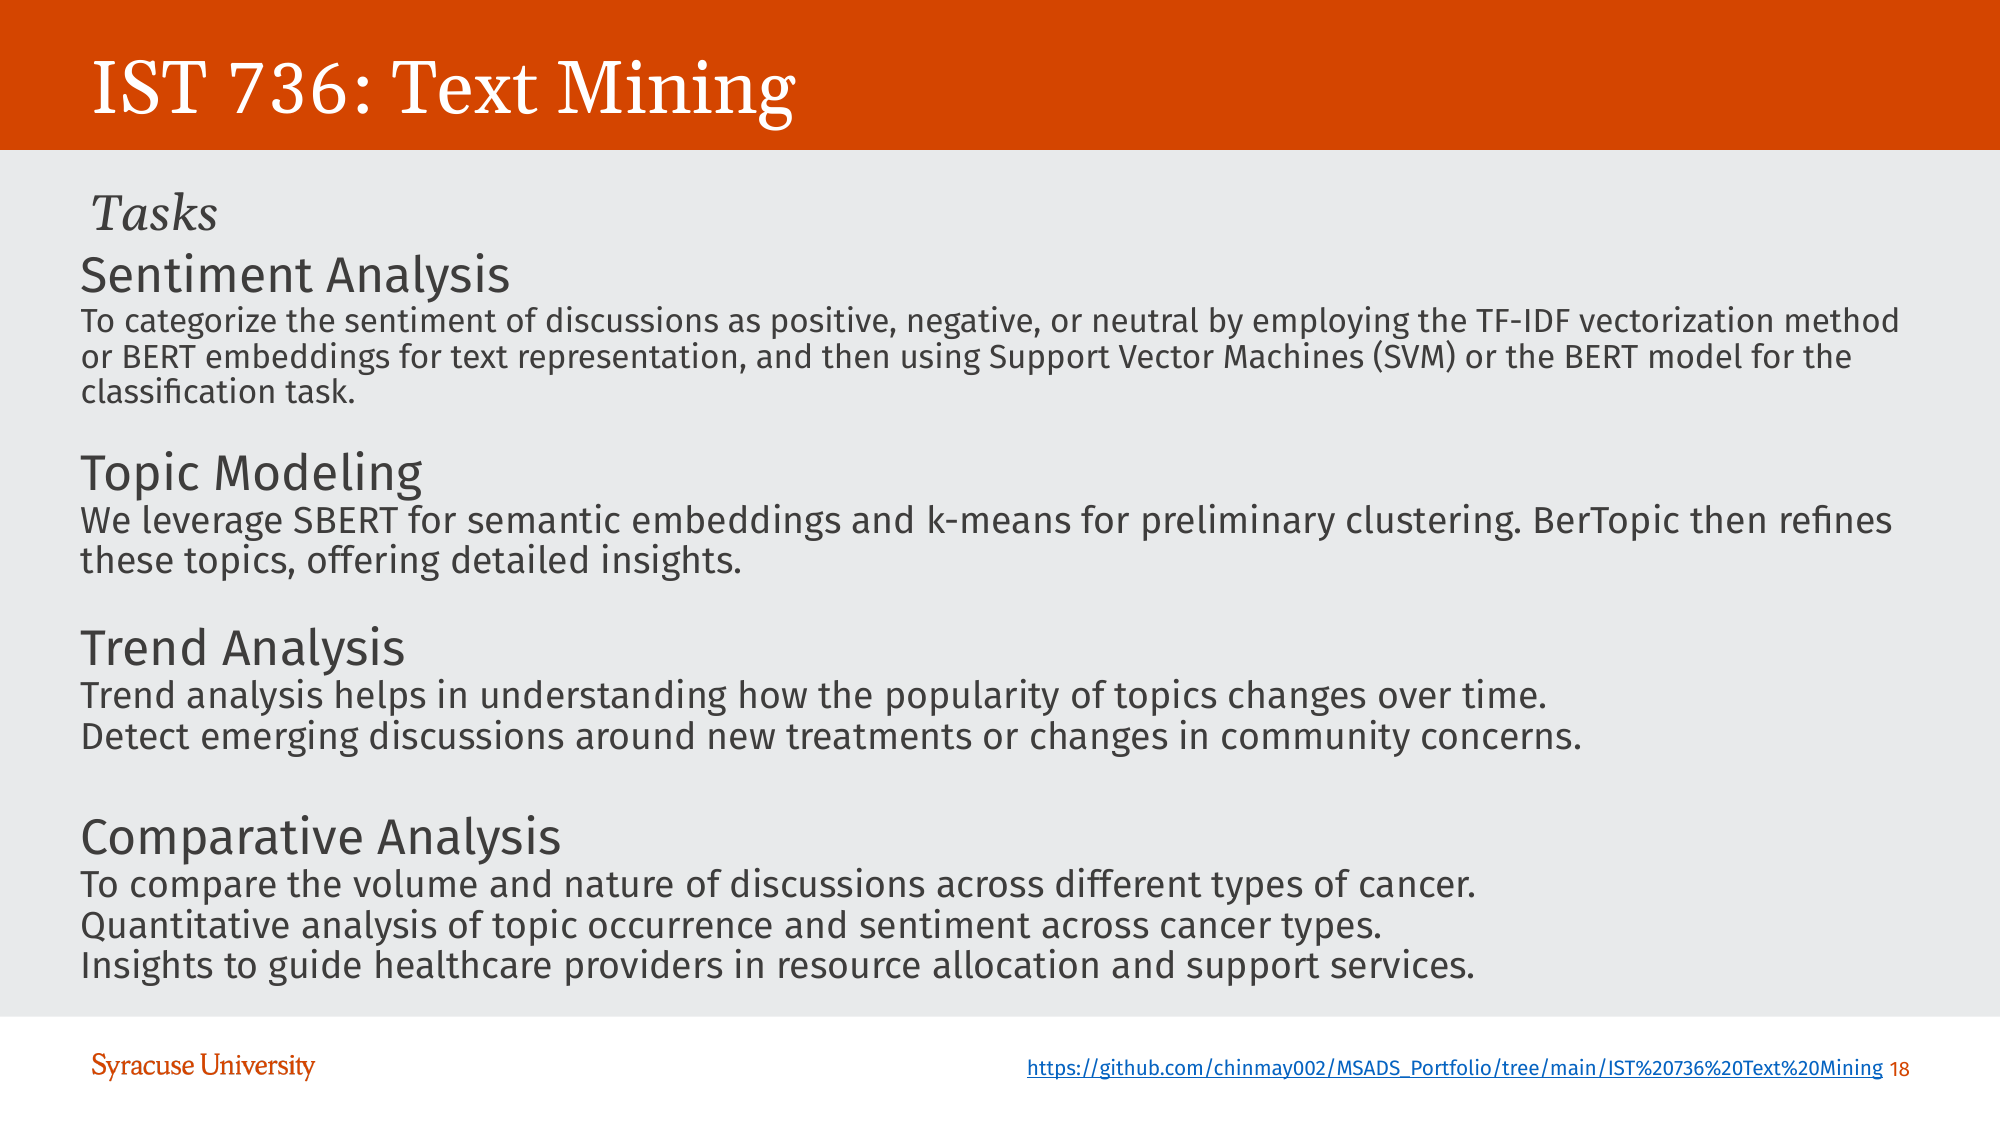

# IST 736: Text Mining
Tasks
Sentiment Analysis
To categorize the sentiment of discussions as positive, negative, or neutral by employing the TF-IDF vectorization method or BERT embeddings for text representation, and then using Support Vector Machines (SVM) or the BERT model for the classification task.

Topic Modeling
We leverage SBERT for semantic embeddings and k-means for preliminary clustering. BerTopic then refines these topics, offering detailed insights.

Trend Analysis
Trend analysis helps in understanding how the popularity of topics changes over time.
Detect emerging discussions around new treatments or changes in community concerns.

Comparative Analysis
To compare the volume and nature of discussions across different types of cancer.
Quantitative analysis of topic occurrence and sentiment across cancer types.
Insights to guide healthcare providers in resource allocation and support services.

https://github.com/chinmay002/MSADS_Portfolio/tree/main/IST%20736%20Text%20Mining
18